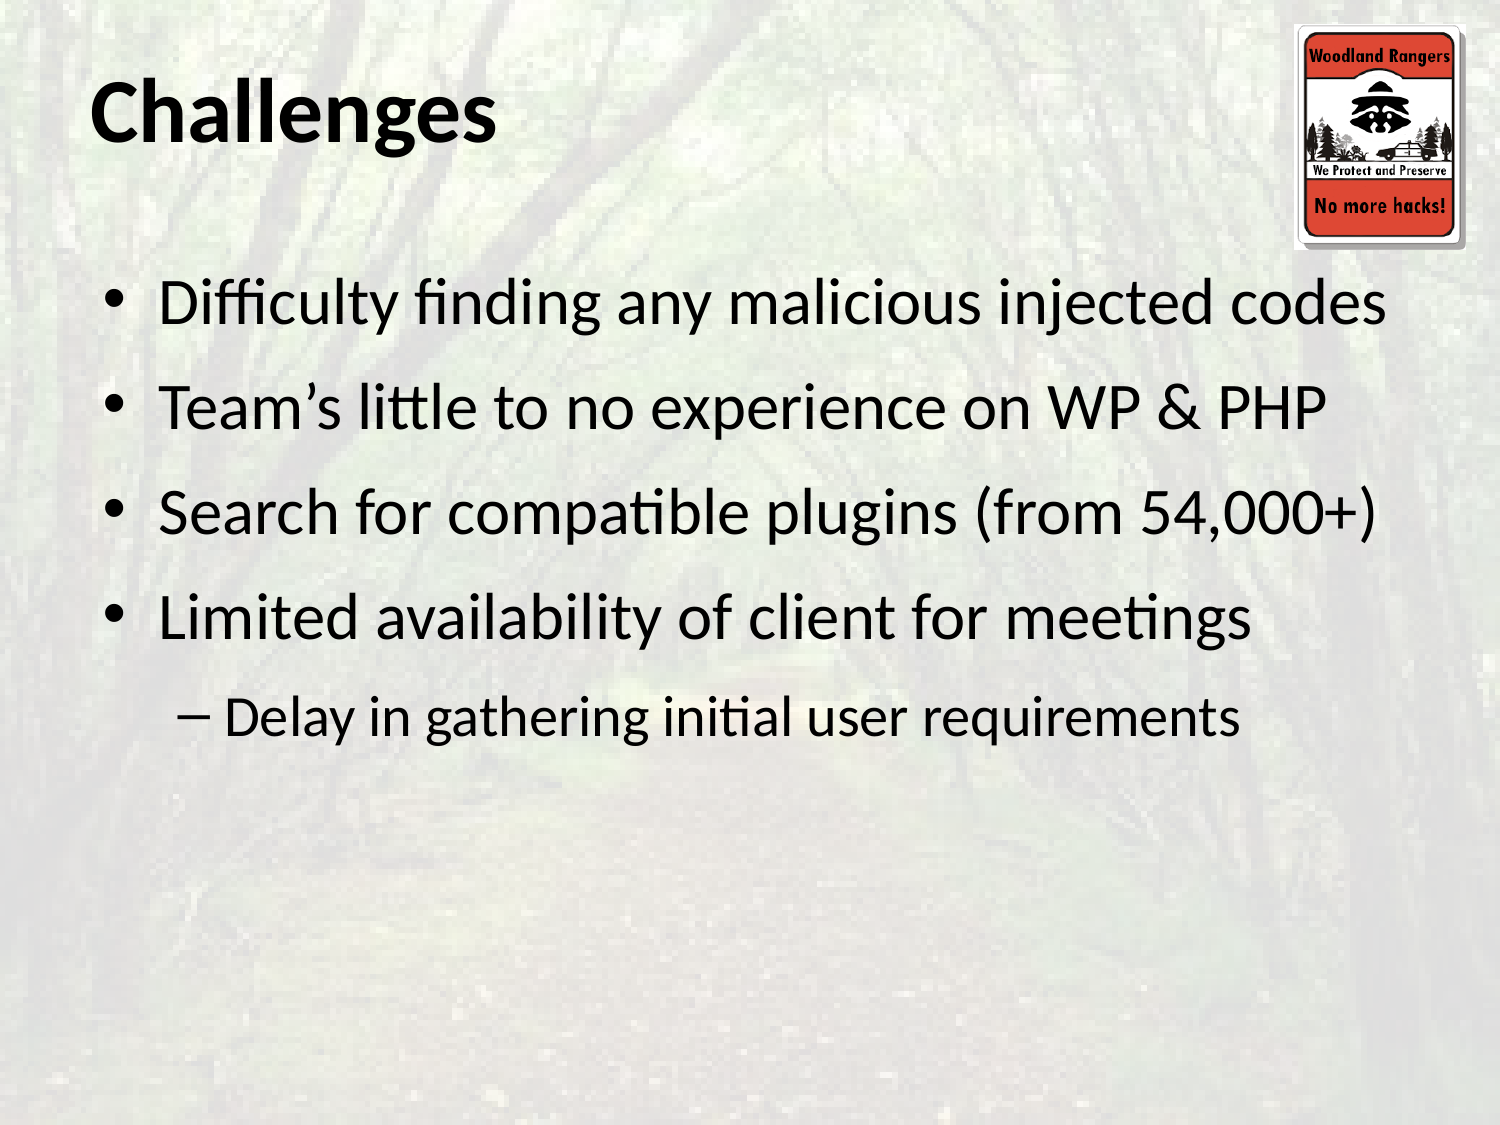

# Challenges
Difficulty finding any malicious injected codes
Team’s little to no experience on WP & PHP
Search for compatible plugins (from 54,000+)
Limited availability of client for meetings
Delay in gathering initial user requirements